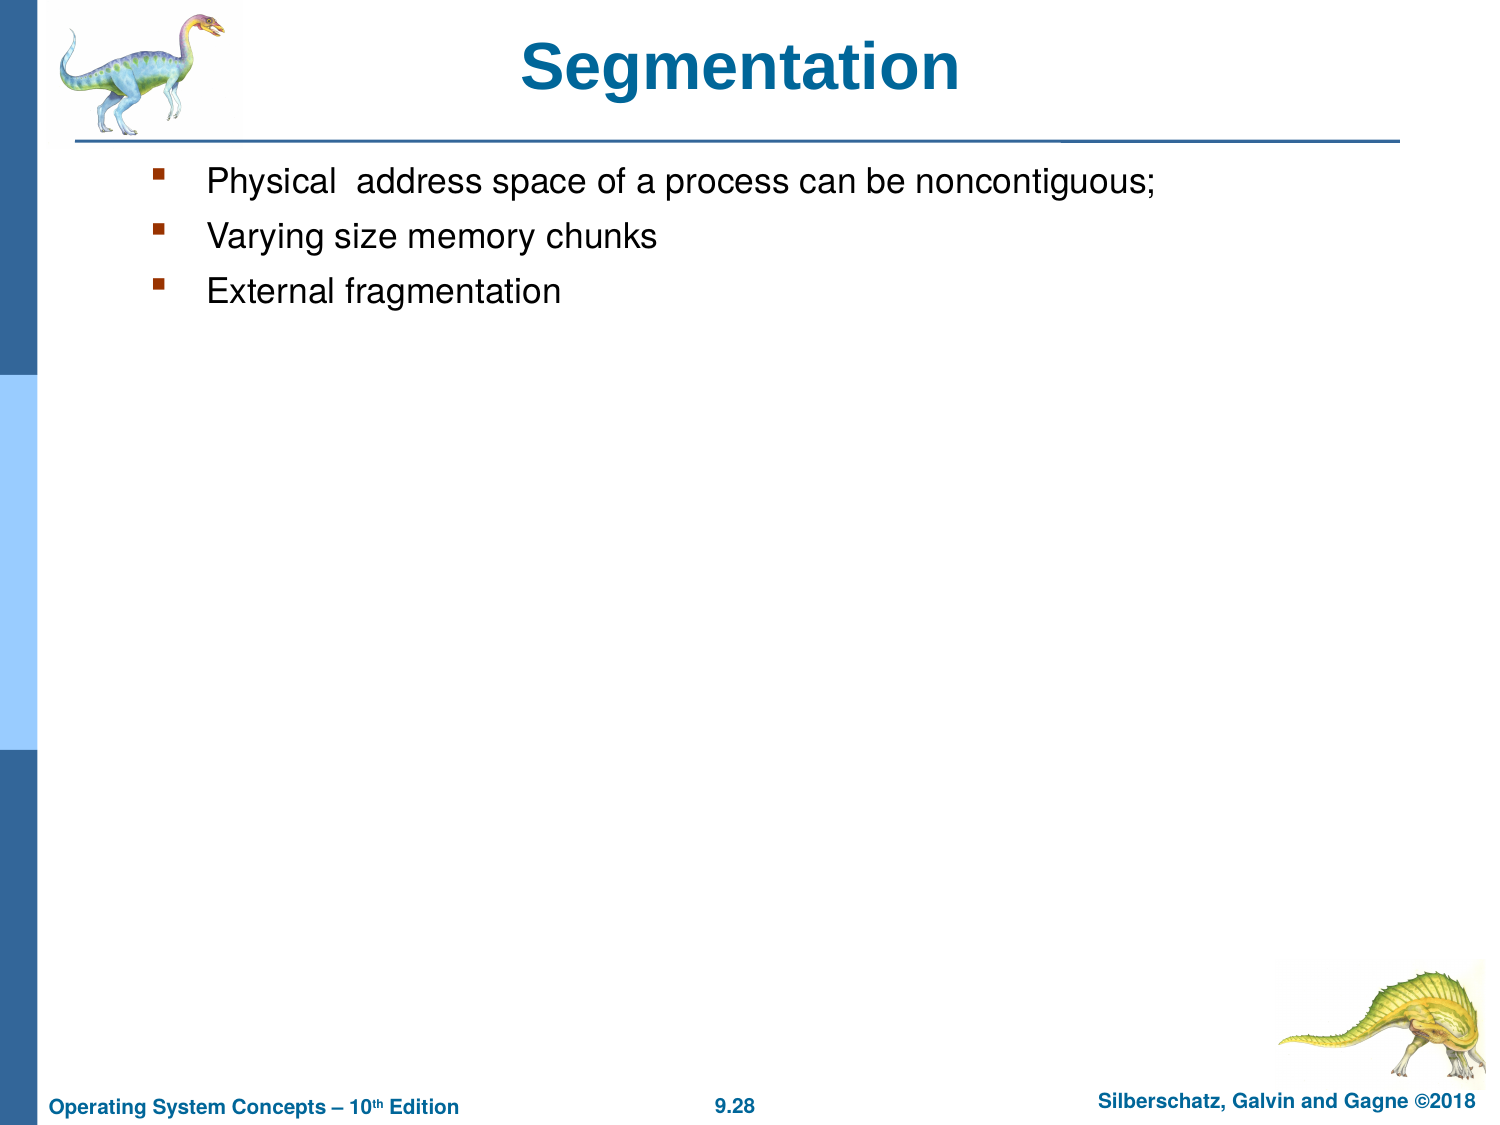

# Segmentation
Physical  address space of a process can be noncontiguous;
Varying size memory chunks
External fragmentation